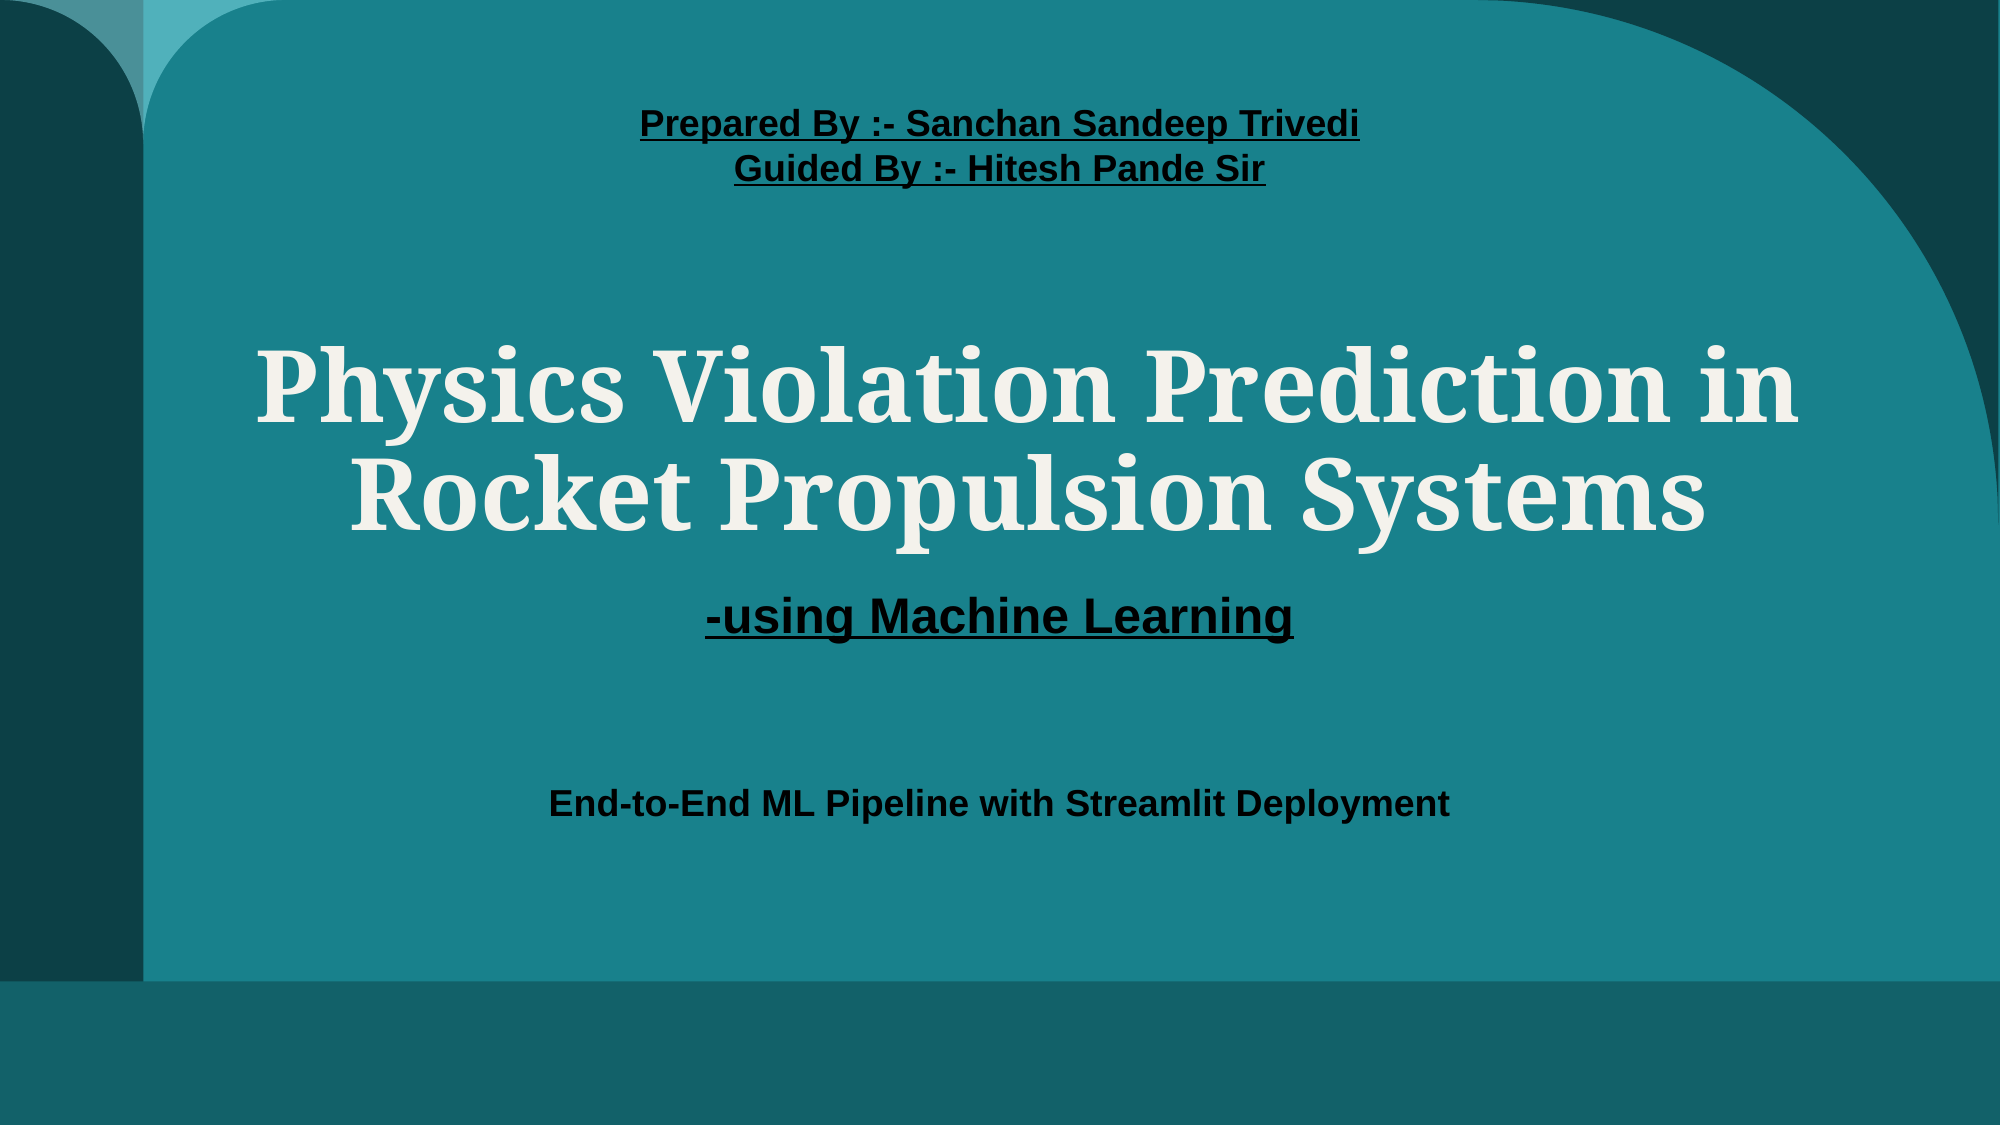

# Physics Violation Prediction in Rocket Propulsion Systems
Prepared By :- Sanchan Sandeep Trivedi
Guided By :- Hitesh Pande Sir
-using Machine Learning
End-to-End ML Pipeline with Streamlit Deployment
1